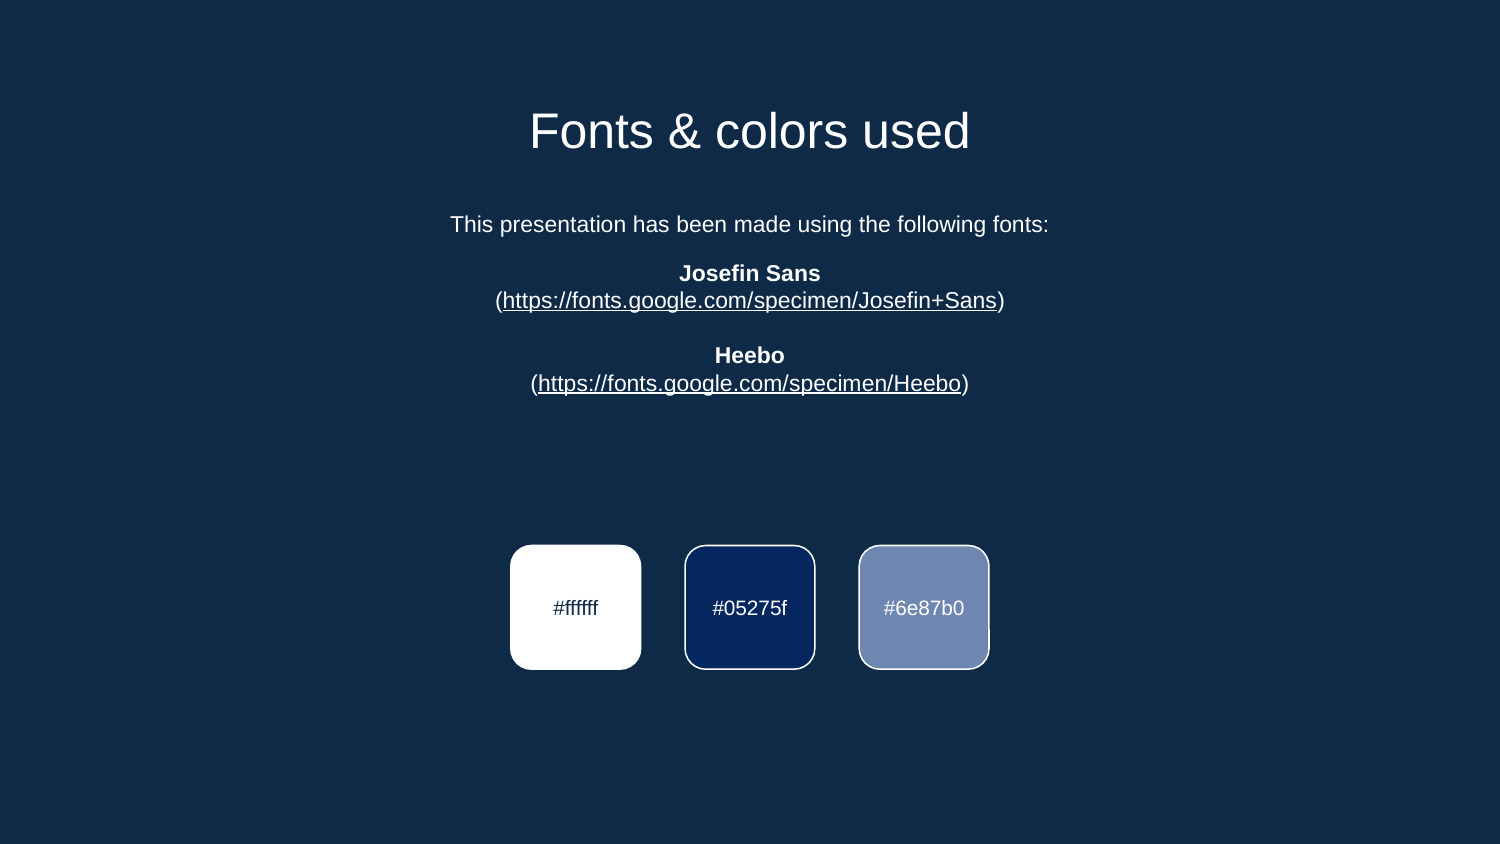

# Fonts & colors used
This presentation has been made using the following fonts:
Josefin Sans
(https://fonts.google.com/specimen/Josefin+Sans)

Heebo
(https://fonts.google.com/specimen/Heebo)

#ffffff
#05275f
#6e87b0